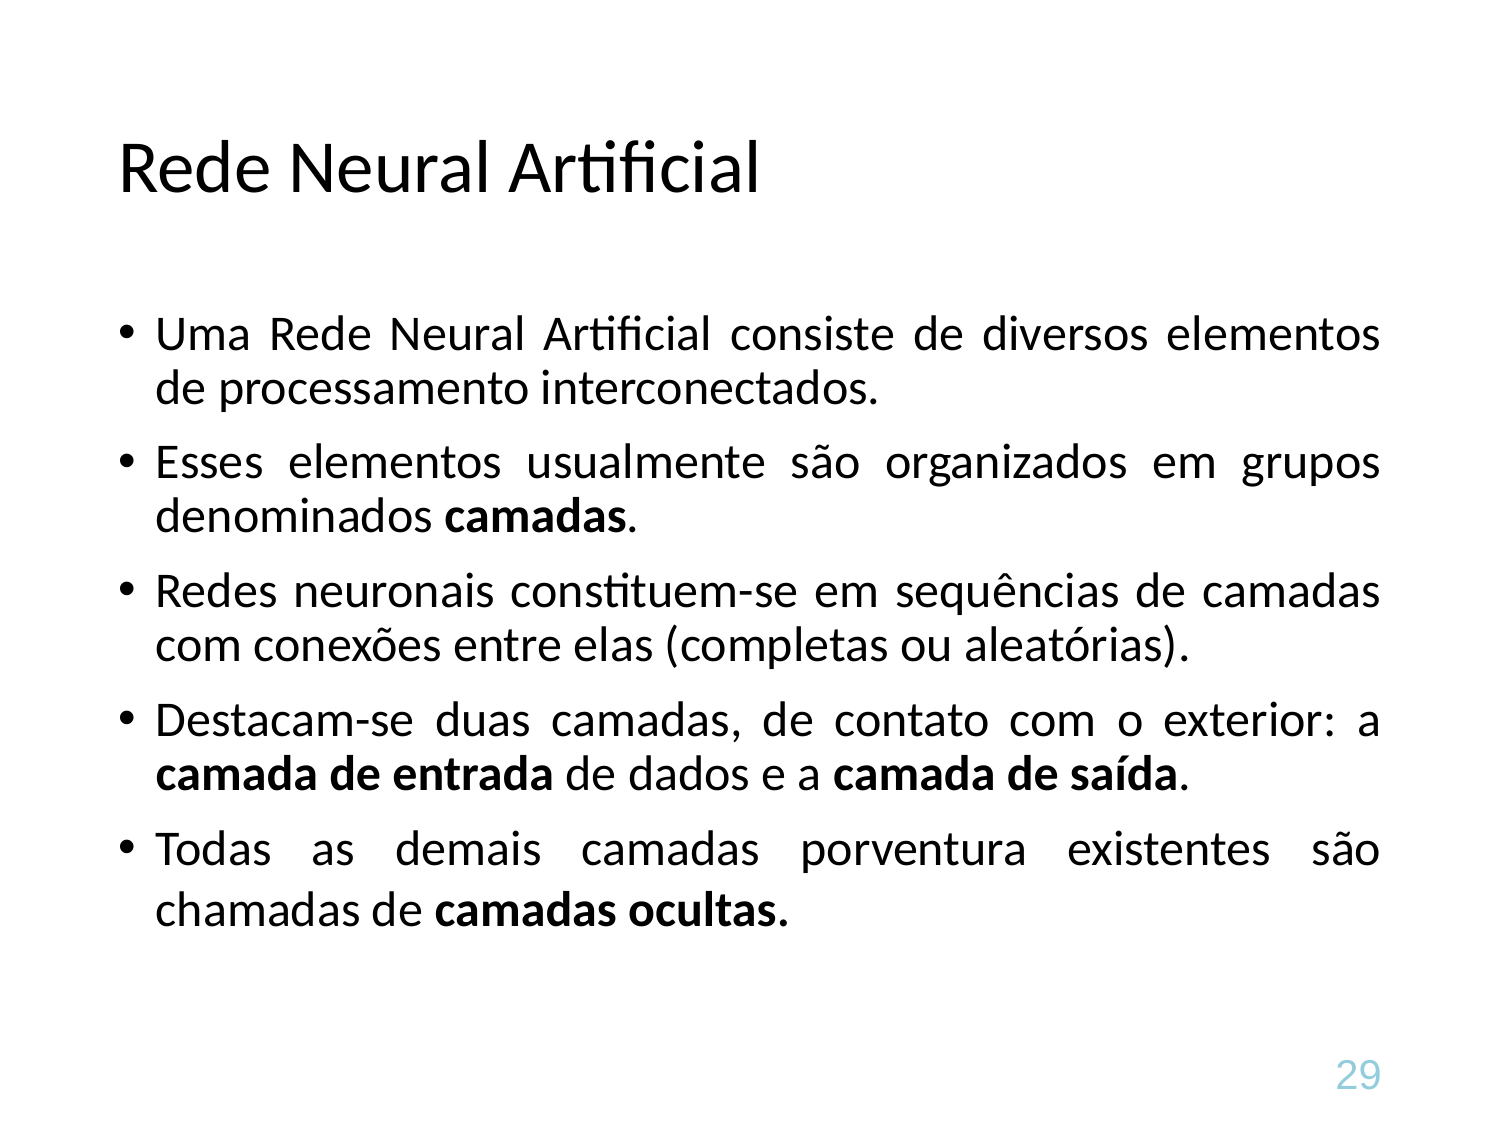

# Rede Neural Artificial
Uma Rede Neural Artificial consiste de diversos elementos de processamento interconectados.
Esses elementos usualmente são organizados em grupos denominados camadas.
Redes neuronais constituem-se em sequências de camadas com conexões entre elas (completas ou aleatórias).
Destacam-se duas camadas, de contato com o exterior: a camada de entrada de dados e a camada de saída.
Todas as demais camadas porventura existentes são chamadas de camadas ocultas.

29